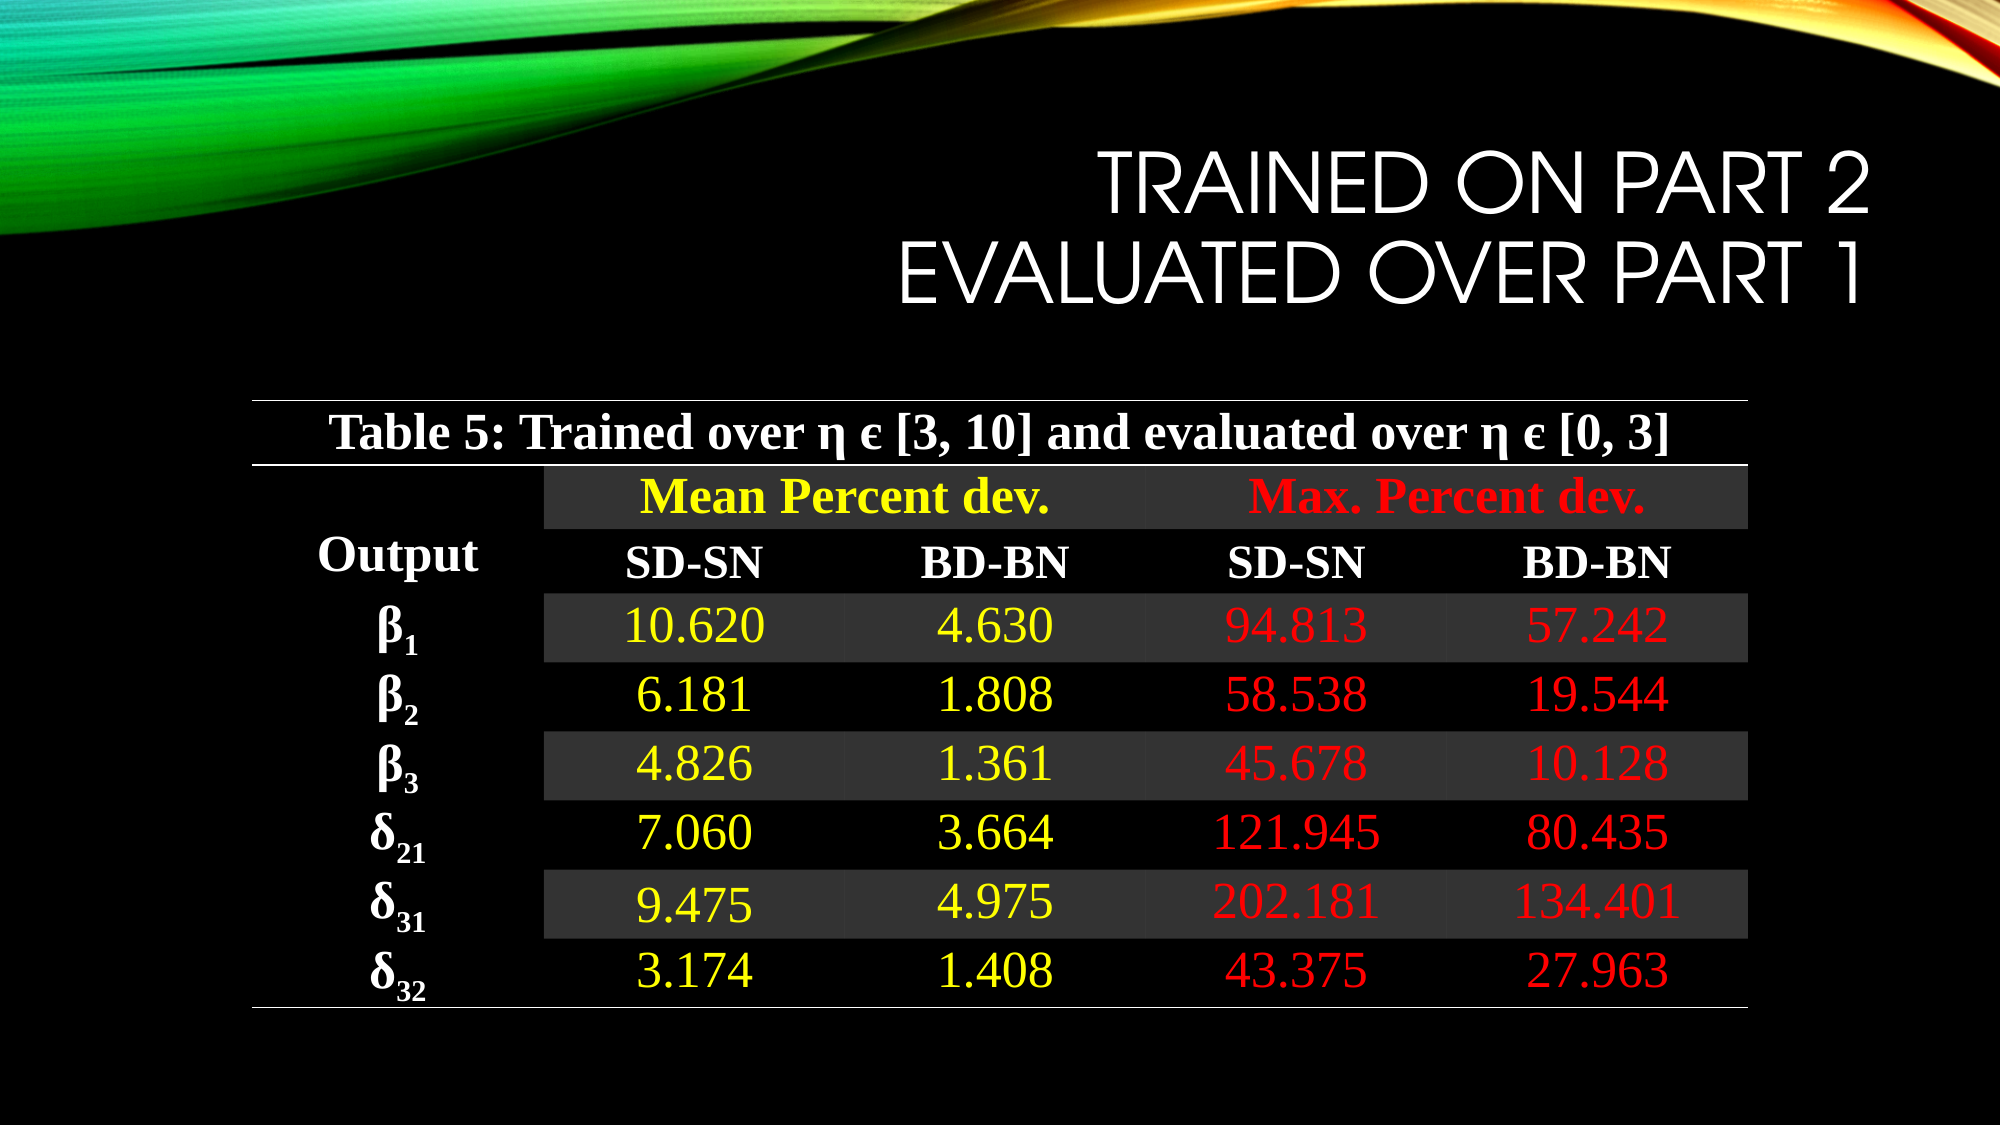

# Trained On Part 2 Evaluated over Part 1
| Table 5: Trained over η є [3, 10] and evaluated over η є [0, 3] |  |  |  |  |
| --- | --- | --- | --- | --- |
| Output | Mean Percent dev. |  | Max. Percent dev. |  |
|  | SD-SN | BD-BN | SD-SN | BD-BN |
| β1 | 10.620 | 4.630 | 94.813 | 57.242 |
| β2 | 6.181 | 1.808 | 58.538 | 19.544 |
| β3 | 4.826 | 1.361 | 45.678 | 10.128 |
| δ21 | 7.060 | 3.664 | 121.945 | 80.435 |
| δ31 | 9.475 | 4.975 | 202.181 | 134.401 |
| δ32 | 3.174 | 1.408 | 43.375 | 27.963 |